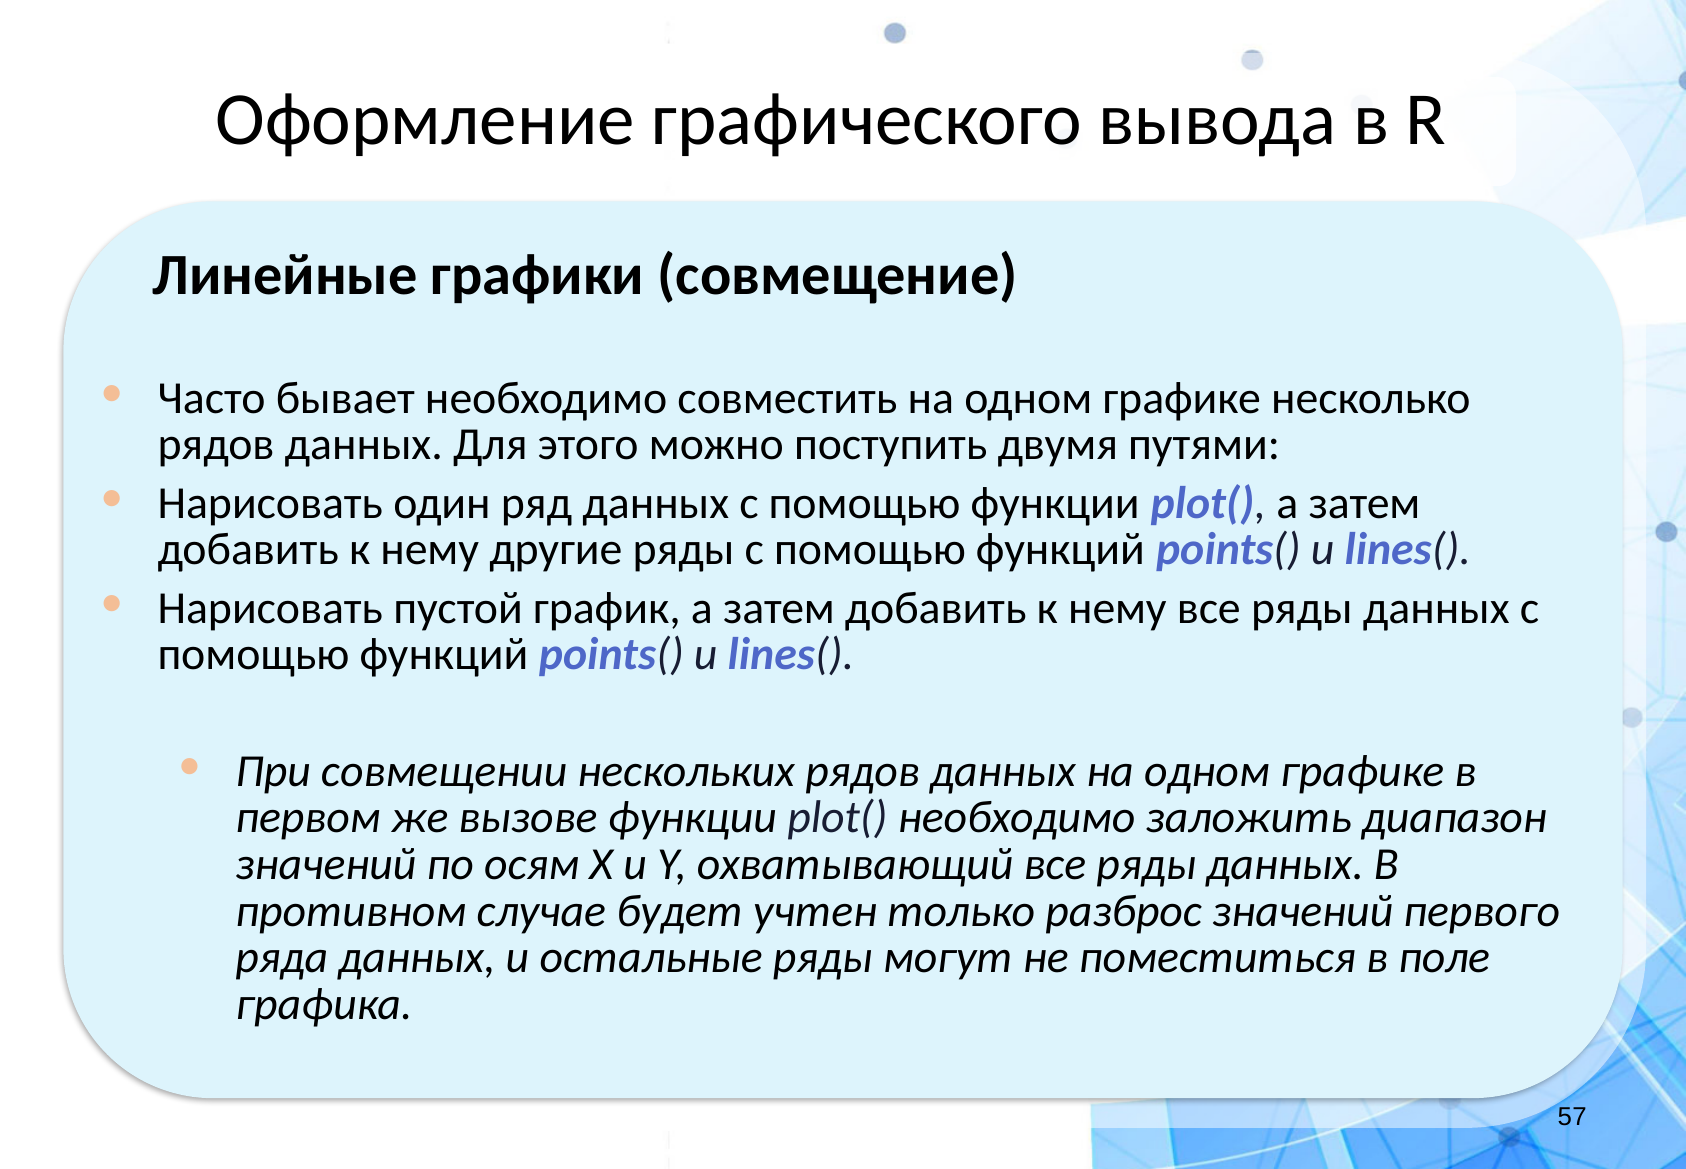

# Оформление графического вывода в R

Линейные графики (совмещение)

Часто бывает необходимо совместить на одном графике несколько рядов данных. Для этого можно поступить двумя путями:
Нарисовать один ряд данных c помощью функции plot(), а затем добавить к нему другие ряды с помощью функций points() и lines().
Нарисовать пустой график, а затем добавить к нему все ряды данных с помощью функций points() и lines().

При совмещении нескольких рядов данных на одном графике в первом же вызове функции plot() необходимо заложить диапазон значений по осям X и Y, охватывающий все ряды данных. В противном случае будет учтен только разброс значений первого ряда данных, и остальные ряды могут не поместиться в поле графика.
57